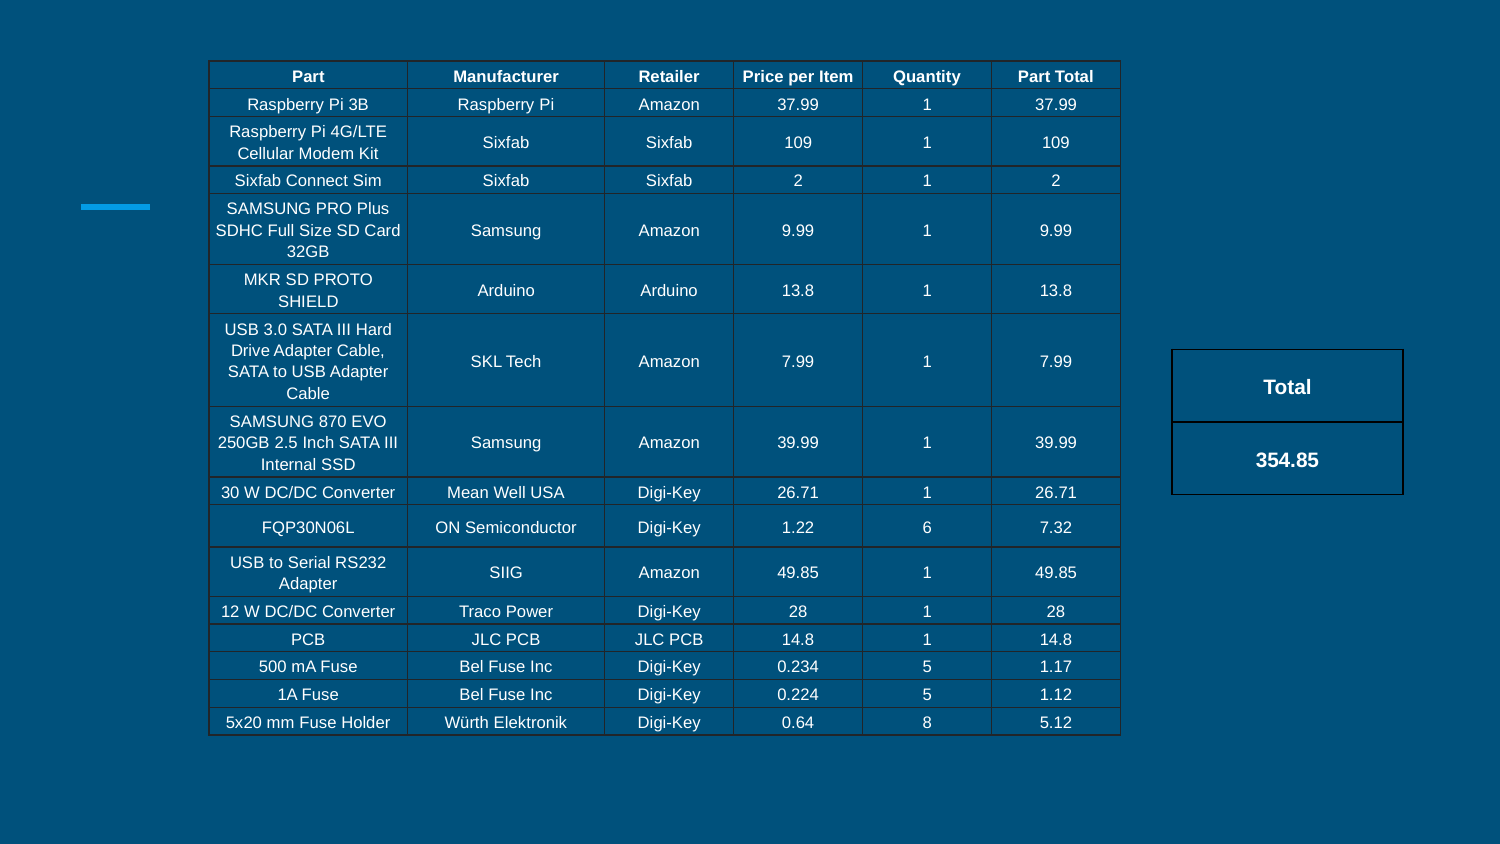

| Part | Manufacturer | Retailer | Price per Item | Quantity | Part Total |
| --- | --- | --- | --- | --- | --- |
| Raspberry Pi 3B | Raspberry Pi | Amazon | 37.99 | 1 | 37.99 |
| Raspberry Pi 4G/LTE Cellular Modem Kit | Sixfab | Sixfab | 109 | 1 | 109 |
| Sixfab Connect Sim | Sixfab | Sixfab | 2 | 1 | 2 |
| SAMSUNG PRO Plus SDHC Full Size SD Card 32GB | Samsung | Amazon | 9.99 | 1 | 9.99 |
| MKR SD PROTO SHIELD | Arduino | Arduino | 13.8 | 1 | 13.8 |
| USB 3.0 SATA III Hard Drive Adapter Cable, SATA to USB Adapter Cable | SKL Tech | Amazon | 7.99 | 1 | 7.99 |
| SAMSUNG 870 EVO 250GB 2.5 Inch SATA III Internal SSD | Samsung | Amazon | 39.99 | 1 | 39.99 |
| 30 W DC/DC Converter | Mean Well USA | Digi-Key | 26.71 | 1 | 26.71 |
| FQP30N06L | ON Semiconductor | Digi-Key | 1.22 | 6 | 7.32 |
| USB to Serial RS232 Adapter | SIIG | Amazon | 49.85 | 1 | 49.85 |
| 12 W DC/DC Converter | Traco Power | Digi-Key | 28 | 1 | 28 |
| PCB | JLC PCB | JLC PCB | 14.8 | 1 | 14.8 |
| 500 mA Fuse | Bel Fuse Inc | Digi-Key | 0.234 | 5 | 1.17 |
| 1A Fuse | Bel Fuse Inc | Digi-Key | 0.224 | 5 | 1.12 |
| 5x20 mm Fuse Holder | Würth Elektronik | Digi-Key | 0.64 | 8 | 5.12 |
| Total |
| --- |
| 354.85 |